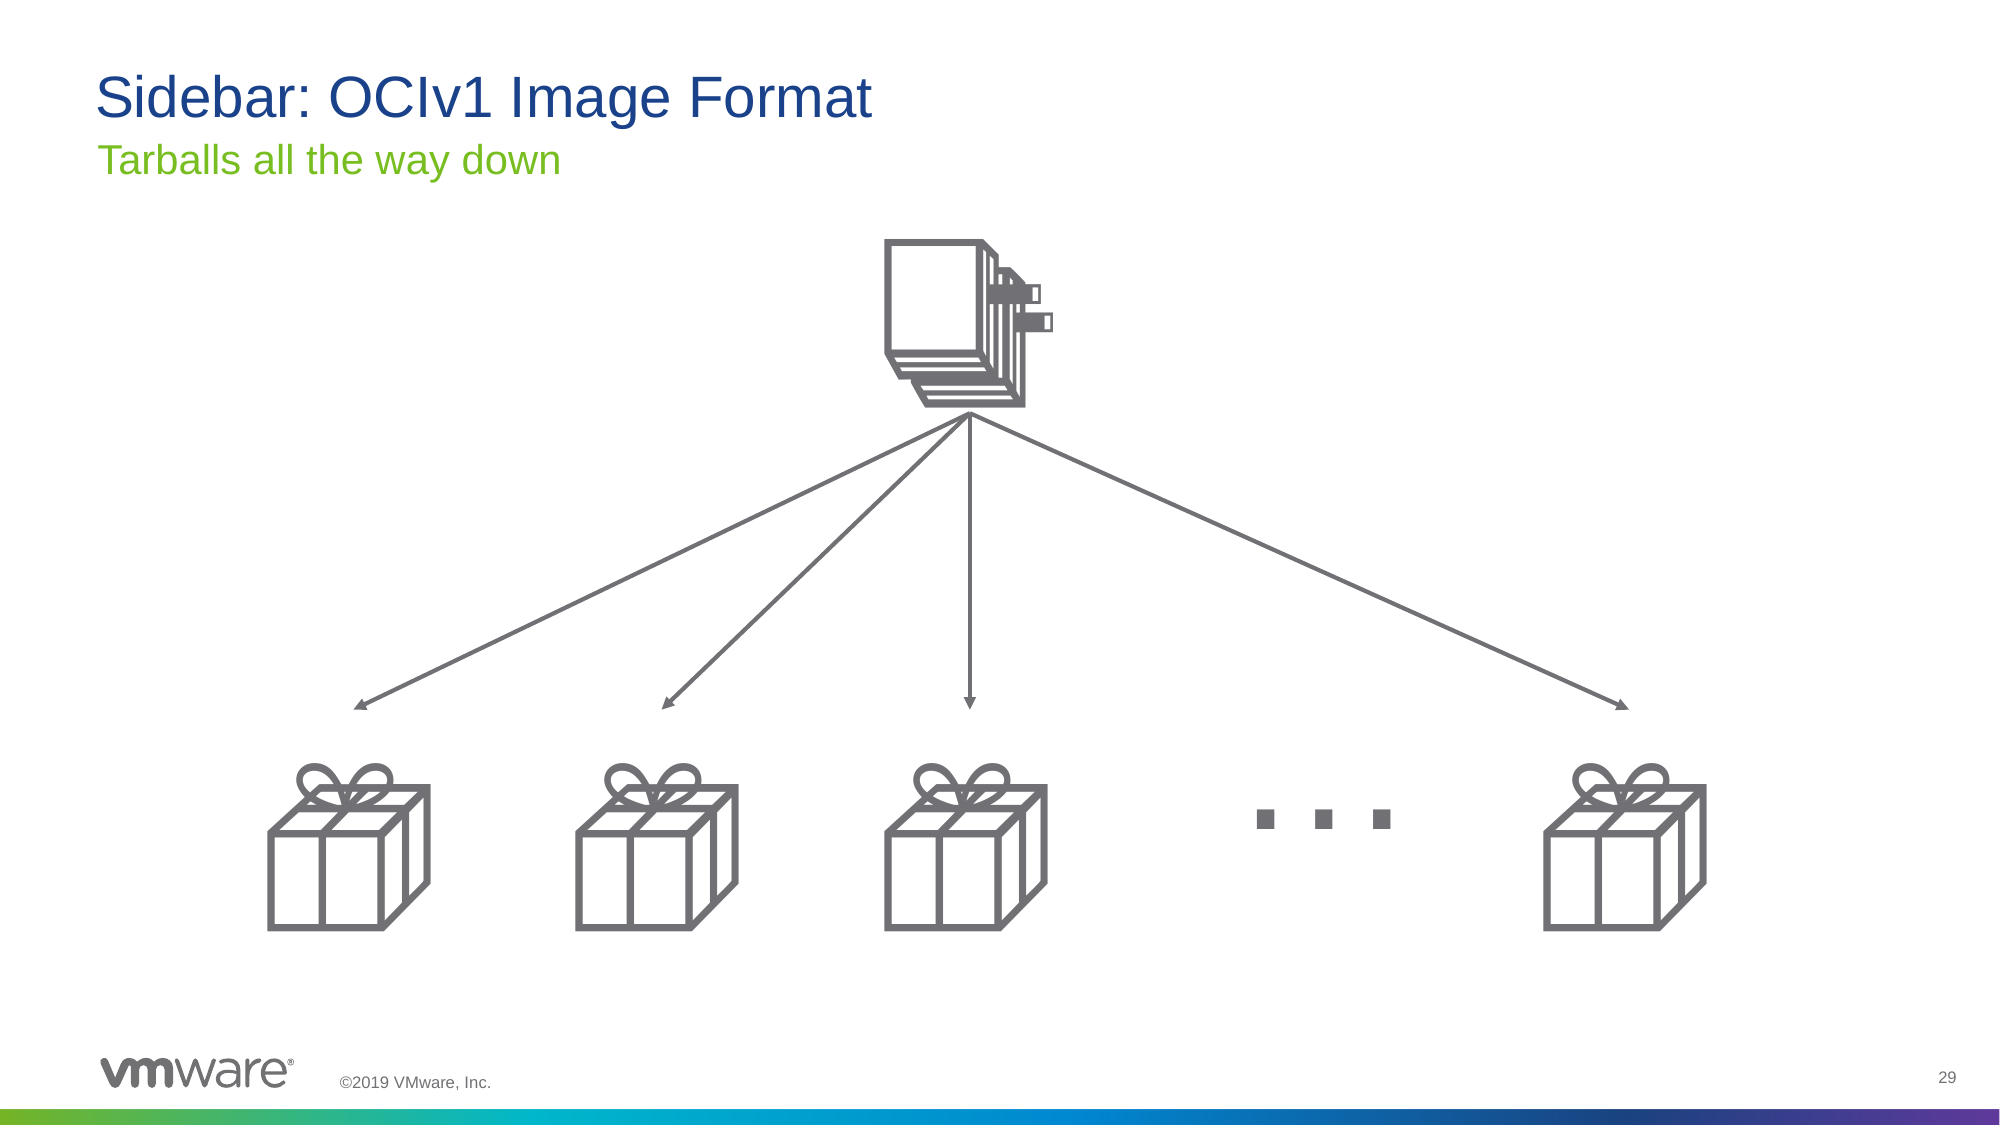

# Sidebar: OCIv1 Image Format
Tarballs all the way down
📑
…
📦
📦
📦
📦